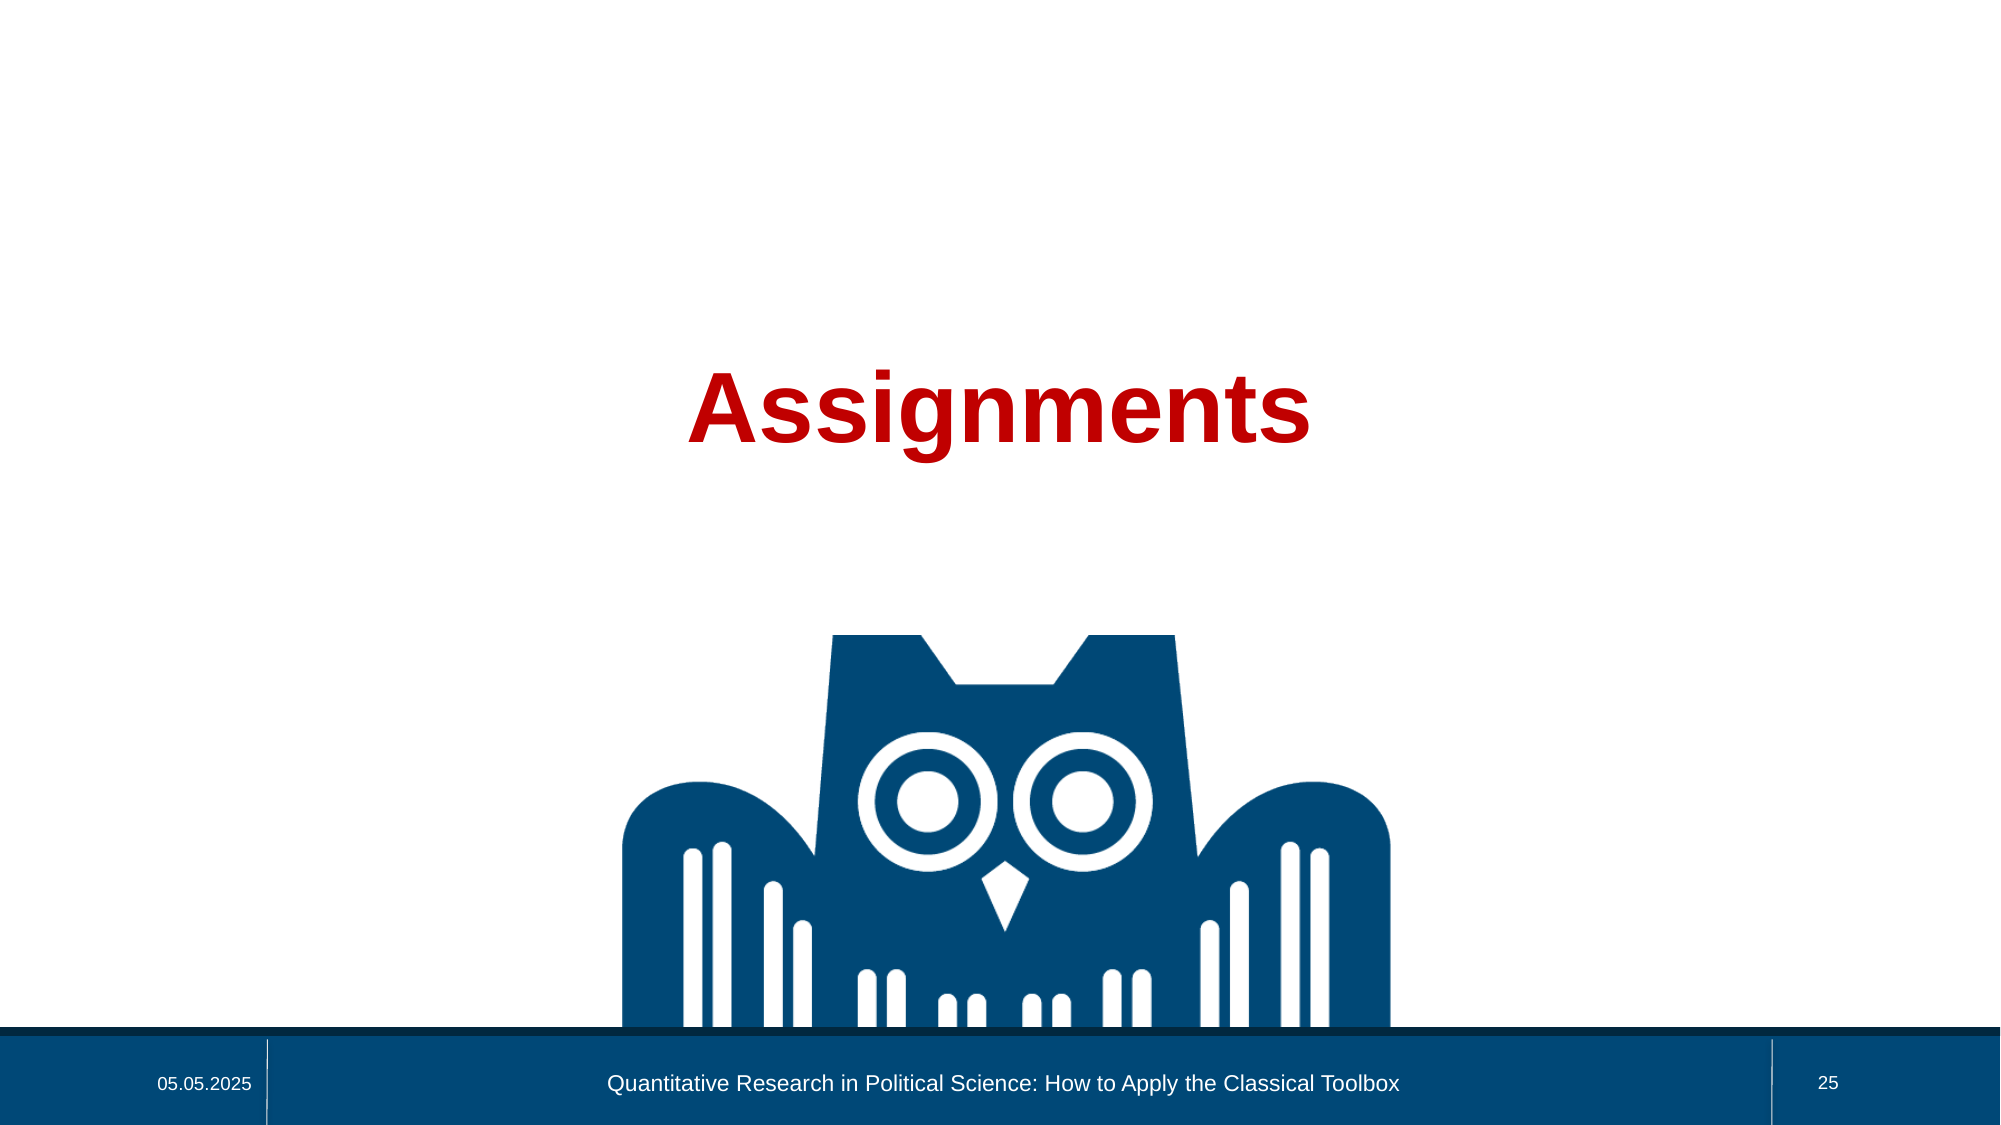

Assignments
Quantitative Research in Political Science: How to Apply the Classical Toolbox
25
05.05.2025